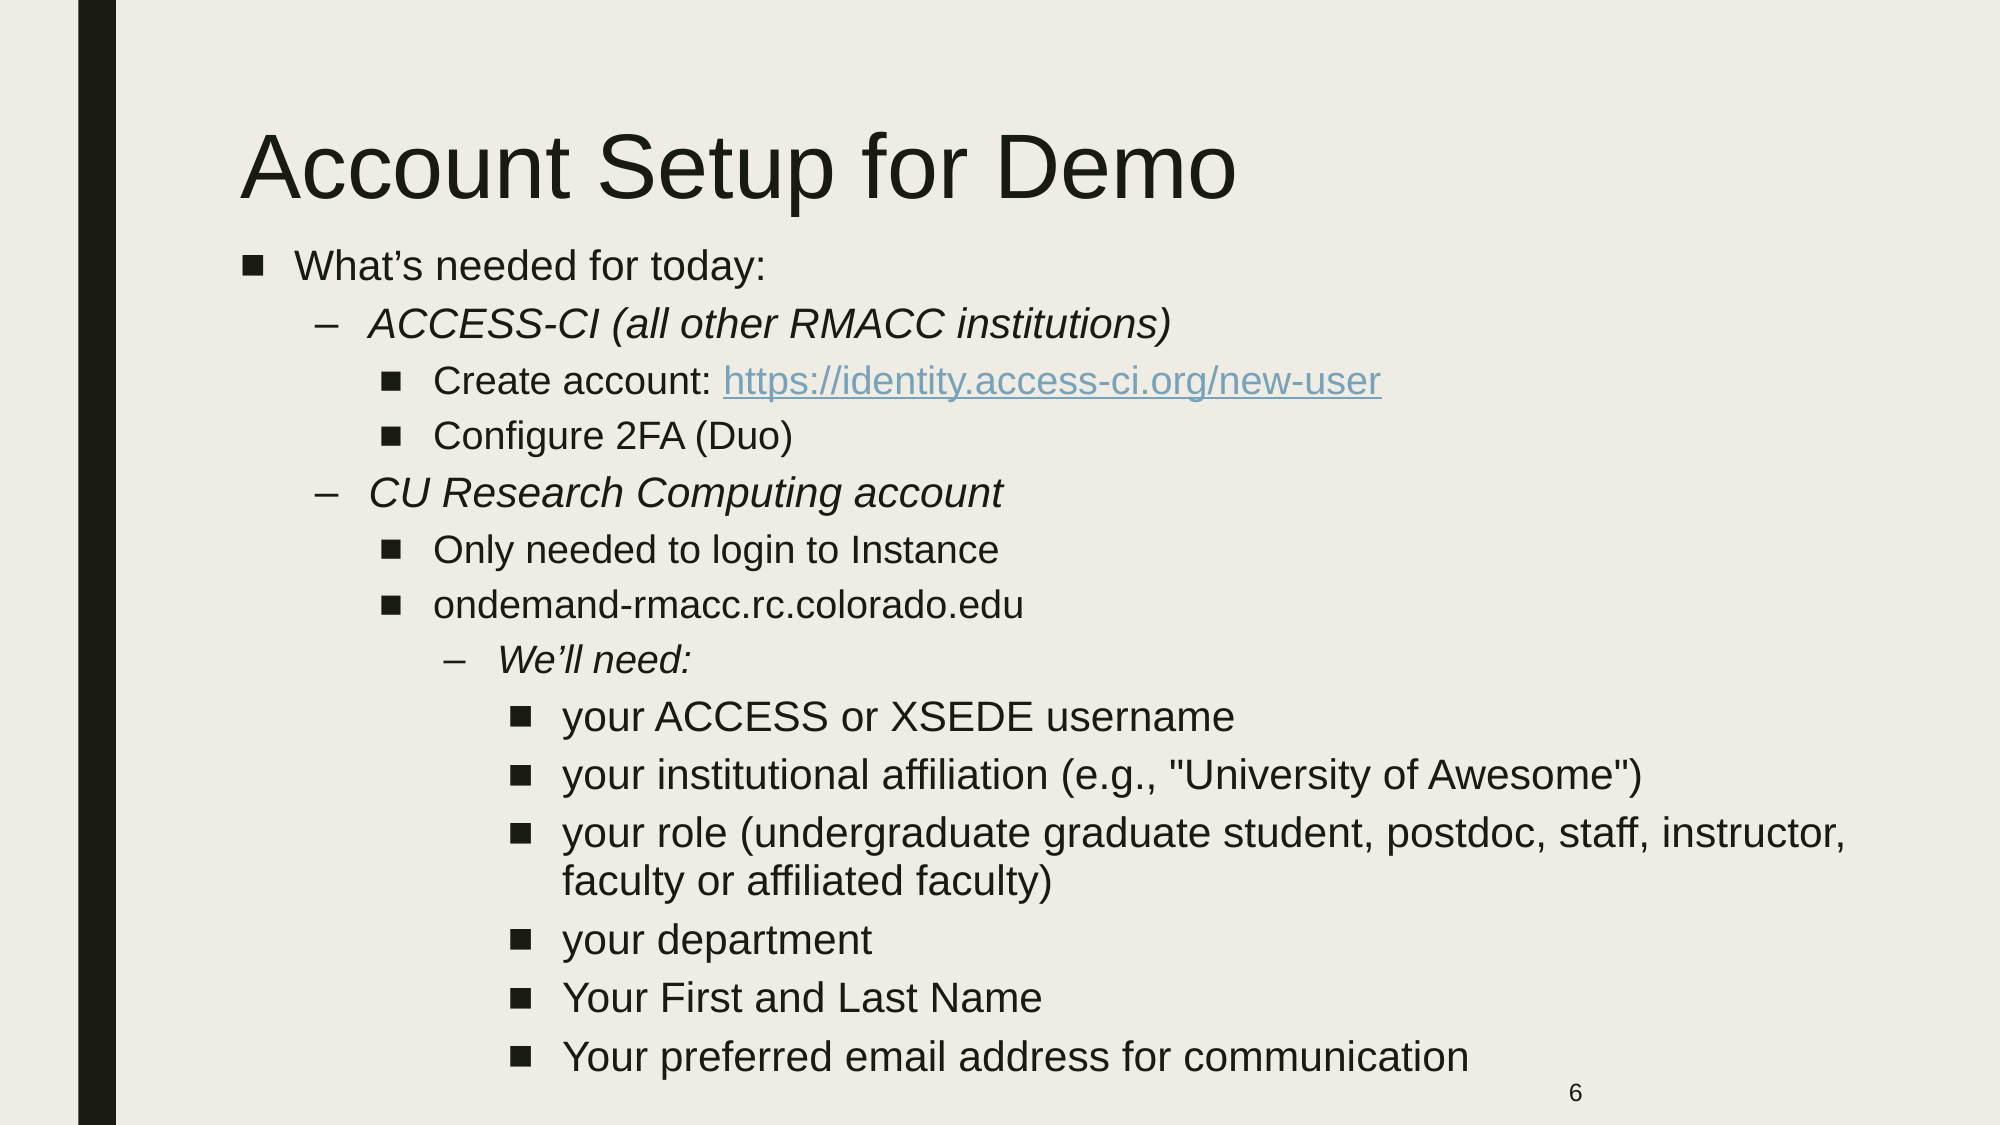

# Account Setup for Demo
What’s needed for today:
ACCESS-CI (all other RMACC institutions)
Create account: https://identity.access-ci.org/new-user
Configure 2FA (Duo)
CU Research Computing account
Only needed to login to Instance
ondemand-rmacc.rc.colorado.edu
We’ll need:
your ACCESS or XSEDE username
your institutional affiliation (e.g., "University of Awesome")
your role (undergraduate graduate student, postdoc, staff, instructor, faculty or affiliated faculty)
your department
Your First and Last Name
Your preferred email address for communication
6